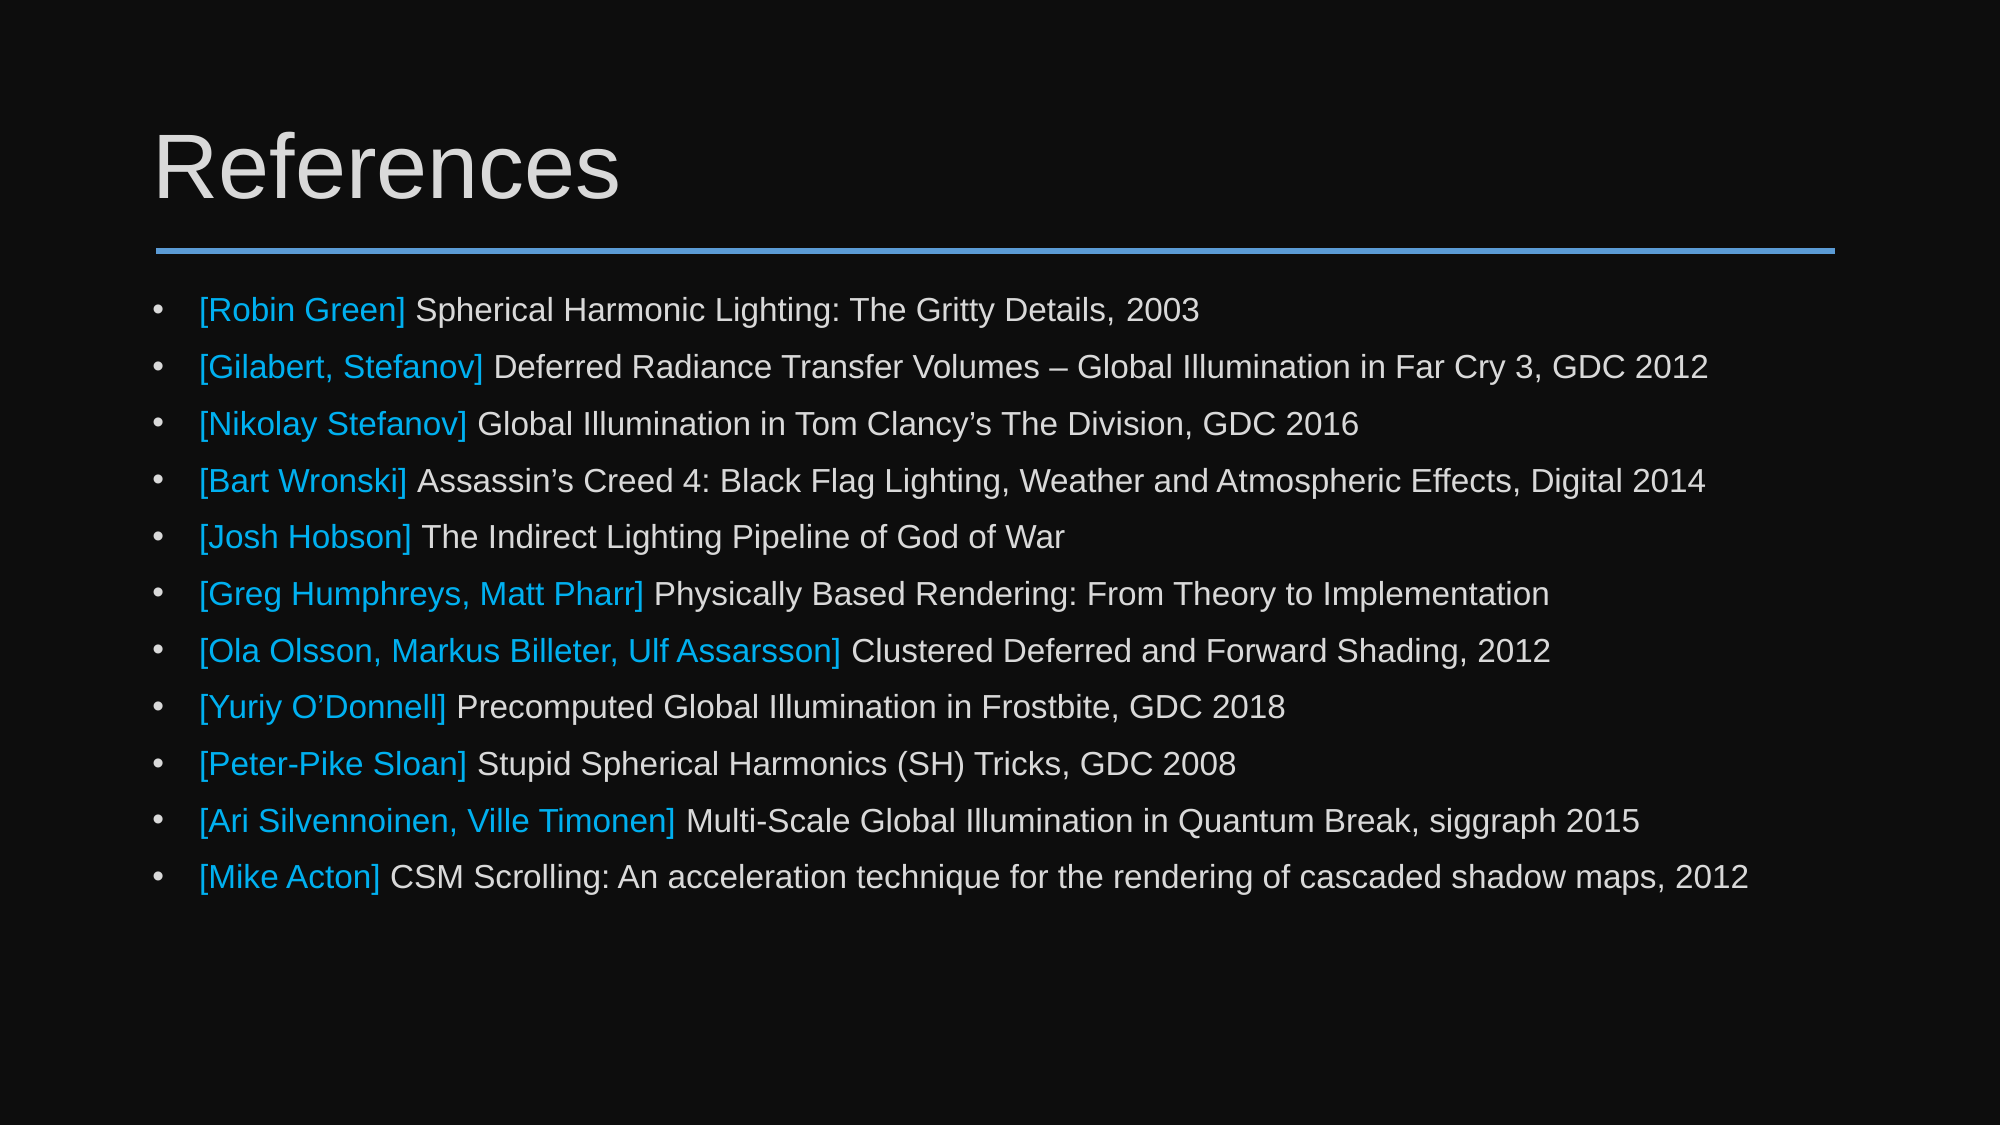

# References
 [Robin Green] Spherical Harmonic Lighting: The Gritty Details, 2003
 [Gilabert, Stefanov] Deferred Radiance Transfer Volumes – Global Illumination in Far Cry 3, GDC 2012
 [Nikolay Stefanov] Global Illumination in Tom Clancy’s The Division, GDC 2016
 [Bart Wronski] Assassin’s Creed 4: Black Flag Lighting, Weather and Atmospheric Effects, Digital 2014
 [Josh Hobson] The Indirect Lighting Pipeline of God of War
 [Greg Humphreys, Matt Pharr] Physically Based Rendering: From Theory to Implementation
 [Ola Olsson, Markus Billeter, Ulf Assarsson] Clustered Deferred and Forward Shading, 2012
 [Yuriy O’Donnell] Precomputed Global Illumination in Frostbite, GDC 2018
 [Peter-Pike Sloan] Stupid Spherical Harmonics (SH) Tricks, GDC 2008
 [Ari Silvennoinen, Ville Timonen] Multi-Scale Global Illumination in Quantum Break, siggraph 2015
 [Mike Acton] CSM Scrolling: An acceleration technique for the rendering of cascaded shadow maps, 2012